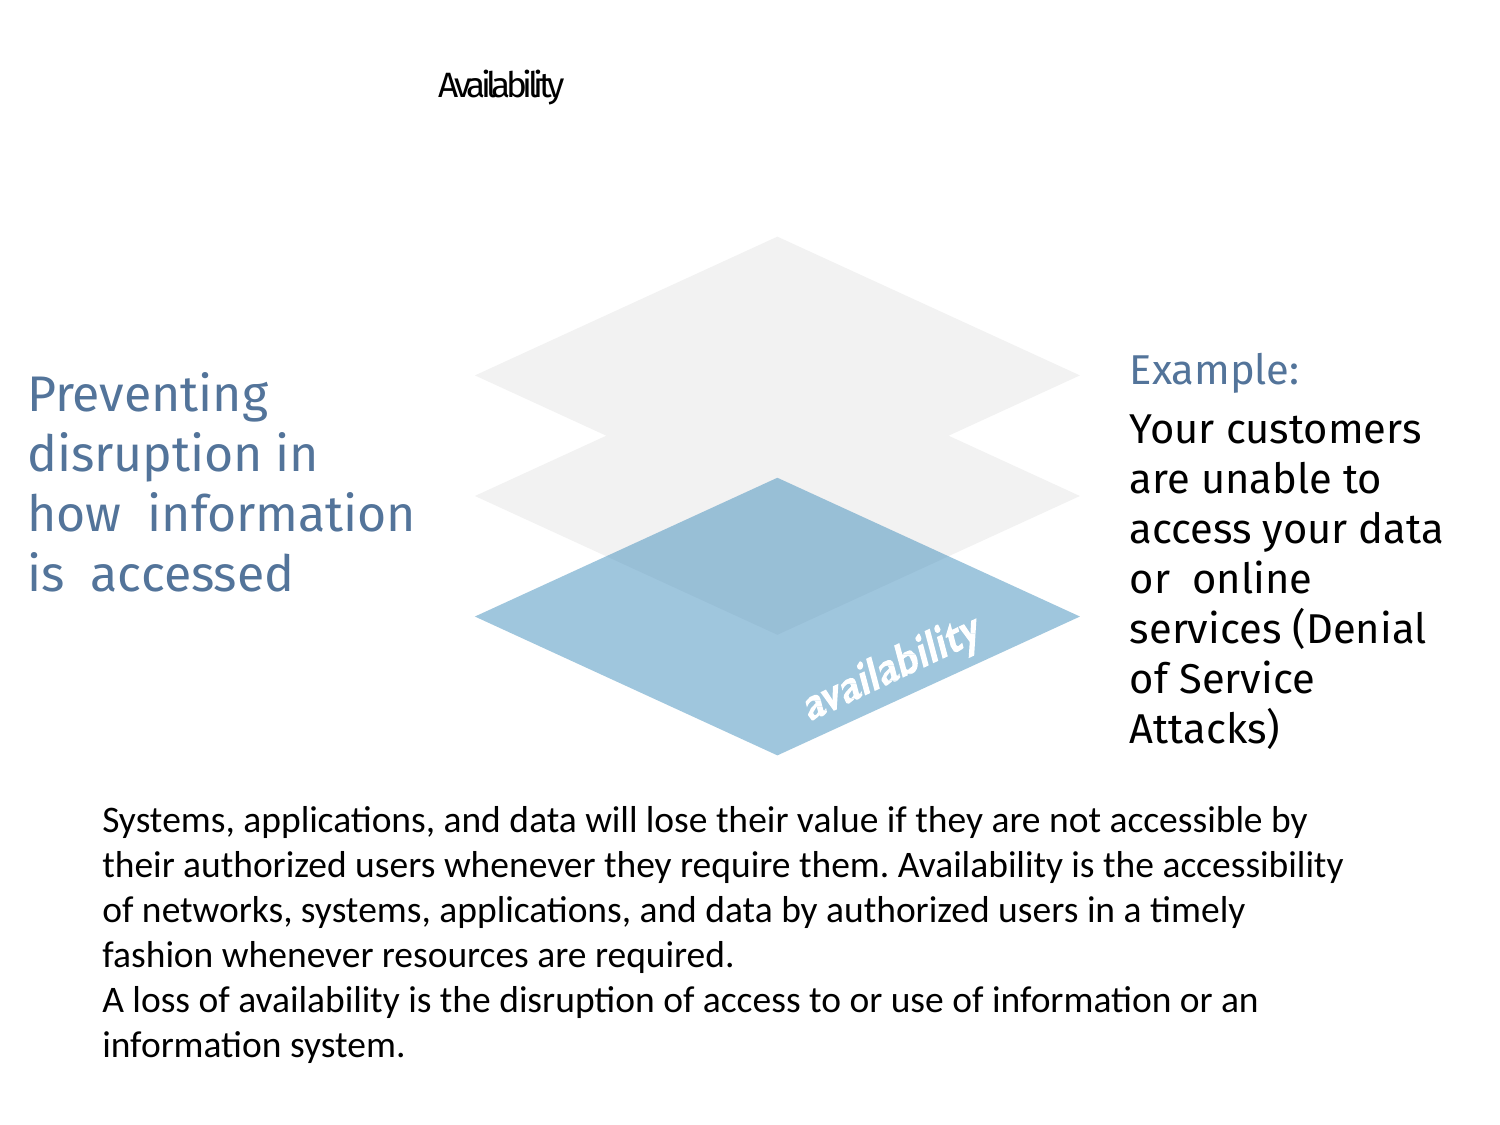

# Availability

Example:
Your customers  are unable to  access your data or  online services (Denial of Service Attacks)
Preventing  disruption in  how  information is  accessed

Systems, applications, and data will lose their value if they are not accessible by their authorized users whenever they require them. Availability is the accessibility of networks, systems, applications, and data by authorized users in a timely fashion whenever resources are required.
A loss of availability is the disruption of access to or use of information or an
information system.